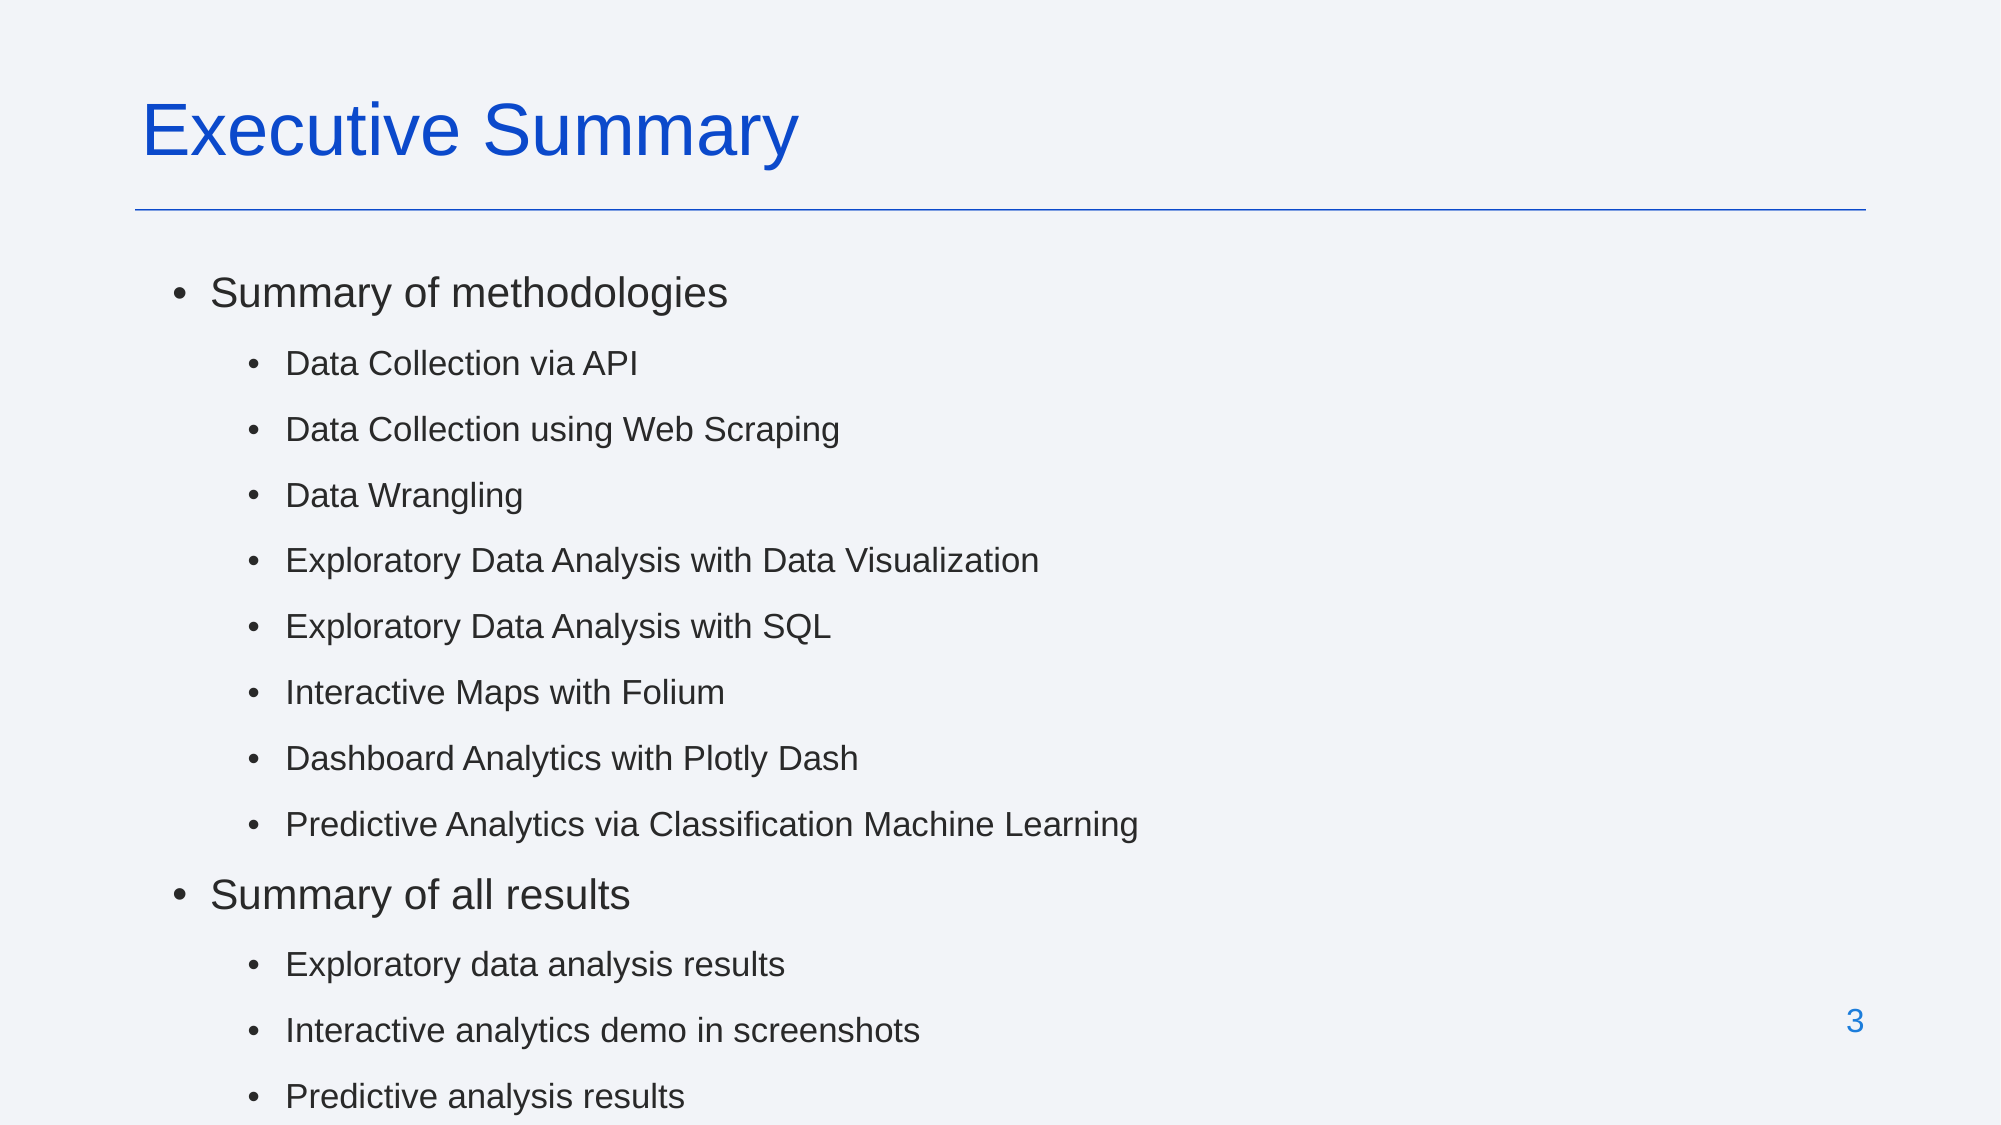

Executive Summary
Summary of methodologies
Data Collection via API
Data Collection using Web Scraping
Data Wrangling
Exploratory Data Analysis with Data Visualization
Exploratory Data Analysis with SQL
Interactive Maps with Folium
Dashboard Analytics with Plotly Dash
Predictive Analytics via Classification Machine Learning
Summary of all results
Exploratory data analysis results
Interactive analytics demo in screenshots
Predictive analysis results
3